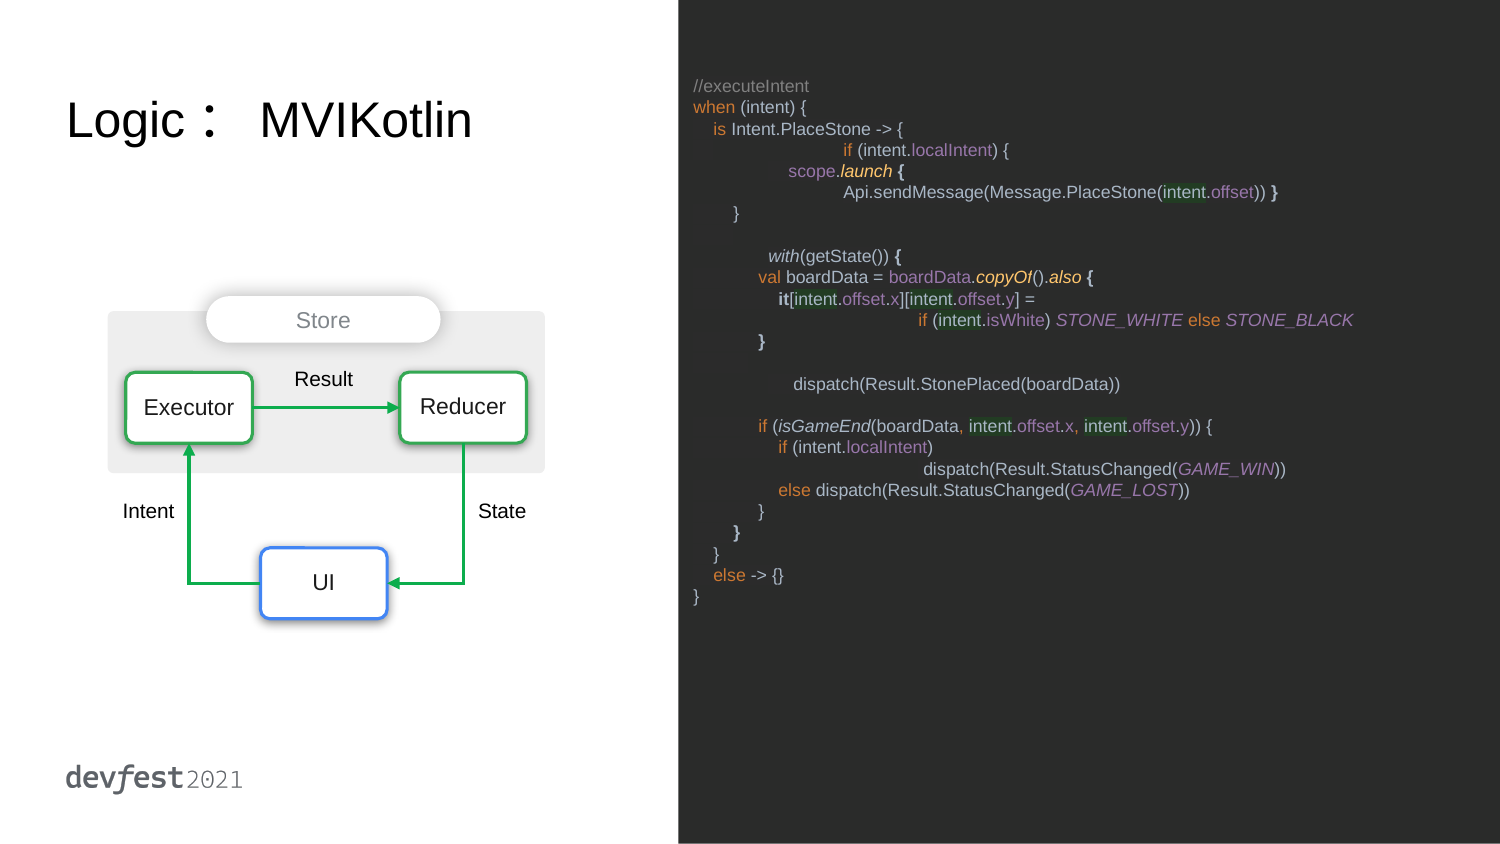

//executeIntent
when (intent) {
    is Intent.PlaceStone -> {
    	if (intent.localIntent) {
    scope.launch {
Api.sendMessage(Message.PlaceStone(intent.offset)) }
        }

with(getState()) {
             val boardData = boardData.copyOf().also {
                 it[intent.offset.x][intent.offset.y] =
if (intent.isWhite) STONE_WHITE else STONE_BLACK
             }

     dispatch(Result.StonePlaced(boardData))

             if (isGameEnd(boardData, intent.offset.x, intent.offset.y)) {
                 if (intent.localIntent)
 dispatch(Result.StatusChanged(GAME_WIN))
                 else dispatch(Result.StatusChanged(GAME_LOST))
             }
        }
    }
    else -> {}
}
# Logic：MVIKotlin
Store

Result
Reducer
Executor
State
Intent
UI